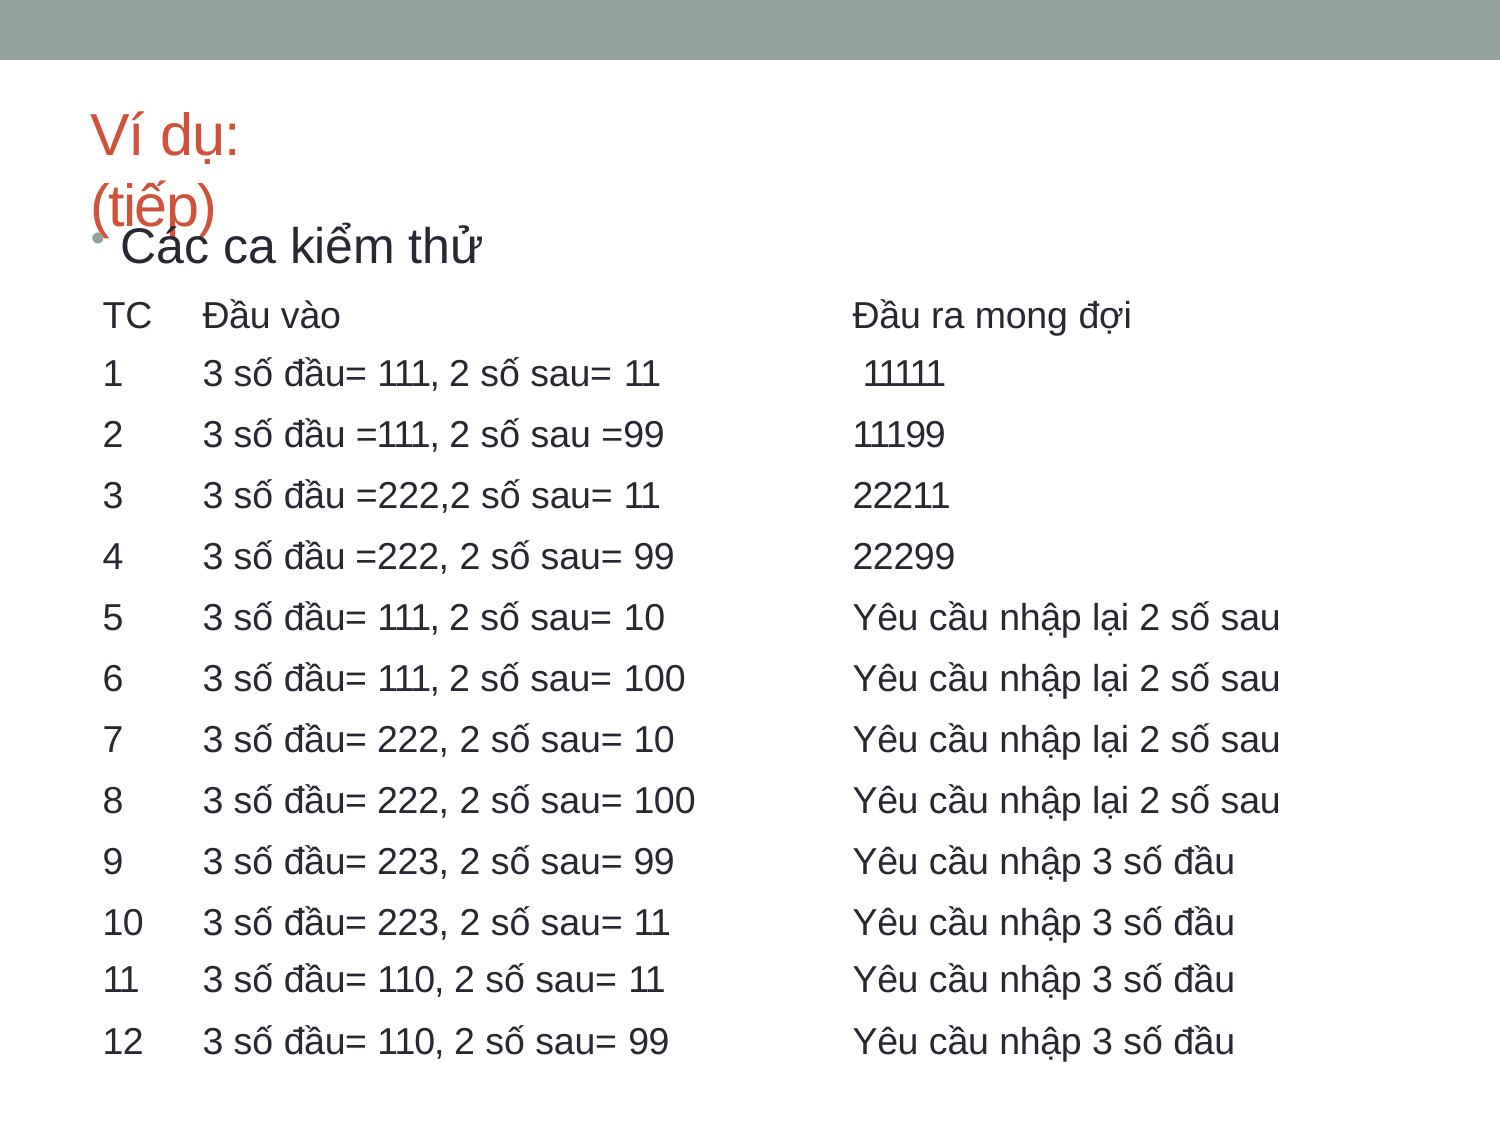

# Ví dụ: (tiếp)
Các ca kiểm thử
| TC | Đầu vào | Đầu ra mong đợi |
| --- | --- | --- |
| 1 | 3 số đầu= 111, 2 số sau= 11 | 11111 |
| 2 | 3 số đầu =111, 2 số sau =99 | 11199 |
| 3 | 3 số đầu =222,2 số sau= 11 | 22211 |
| 4 | 3 số đầu =222, 2 số sau= 99 | 22299 |
| 5 | 3 số đầu= 111, 2 số sau= 10 | Yêu cầu nhập lại 2 số sau |
| 6 | 3 số đầu= 111, 2 số sau= 100 | Yêu cầu nhập lại 2 số sau |
| 7 | 3 số đầu= 222, 2 số sau= 10 | Yêu cầu nhập lại 2 số sau |
| 8 | 3 số đầu= 222, 2 số sau= 100 | Yêu cầu nhập lại 2 số sau |
| 9 | 3 số đầu= 223, 2 số sau= 99 | Yêu cầu nhập 3 số đầu |
| 10 | 3 số đầu= 223, 2 số sau= 11 | Yêu cầu nhập 3 số đầu |
| 11 | 3 số đầu= 110, 2 số sau= 11 | Yêu cầu nhập 3 số đầu |
| 12 | 3 số đầu= 110, 2 số sau= 99 | Yêu cầu nhập 3 số đầu |